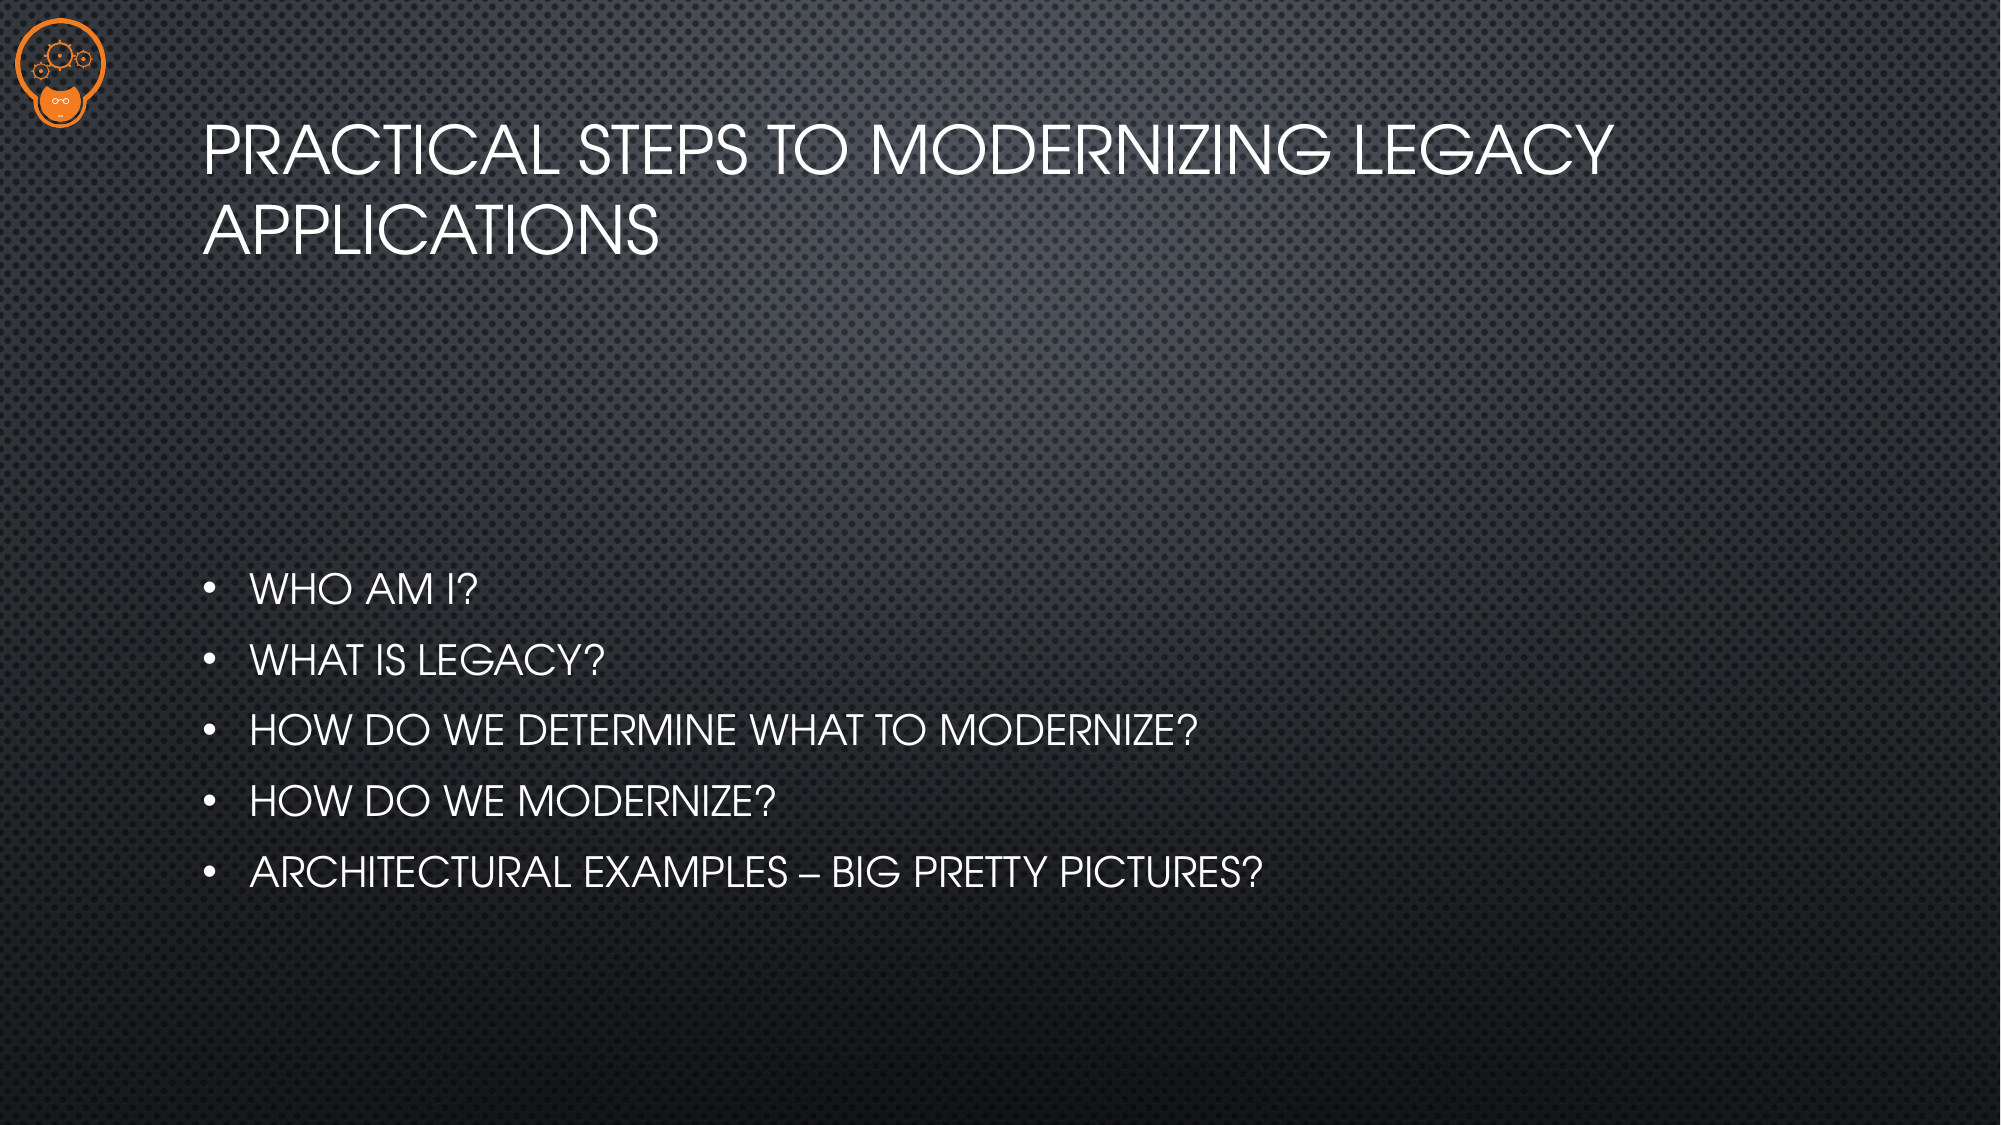

# Practical Steps to Modernizing Legacy Applications

Who Am I?
What Is Legacy?
How Do We Determine What To Modernize?
How Do We Modernize?
Architectural Examples – Big Pretty Pictures?